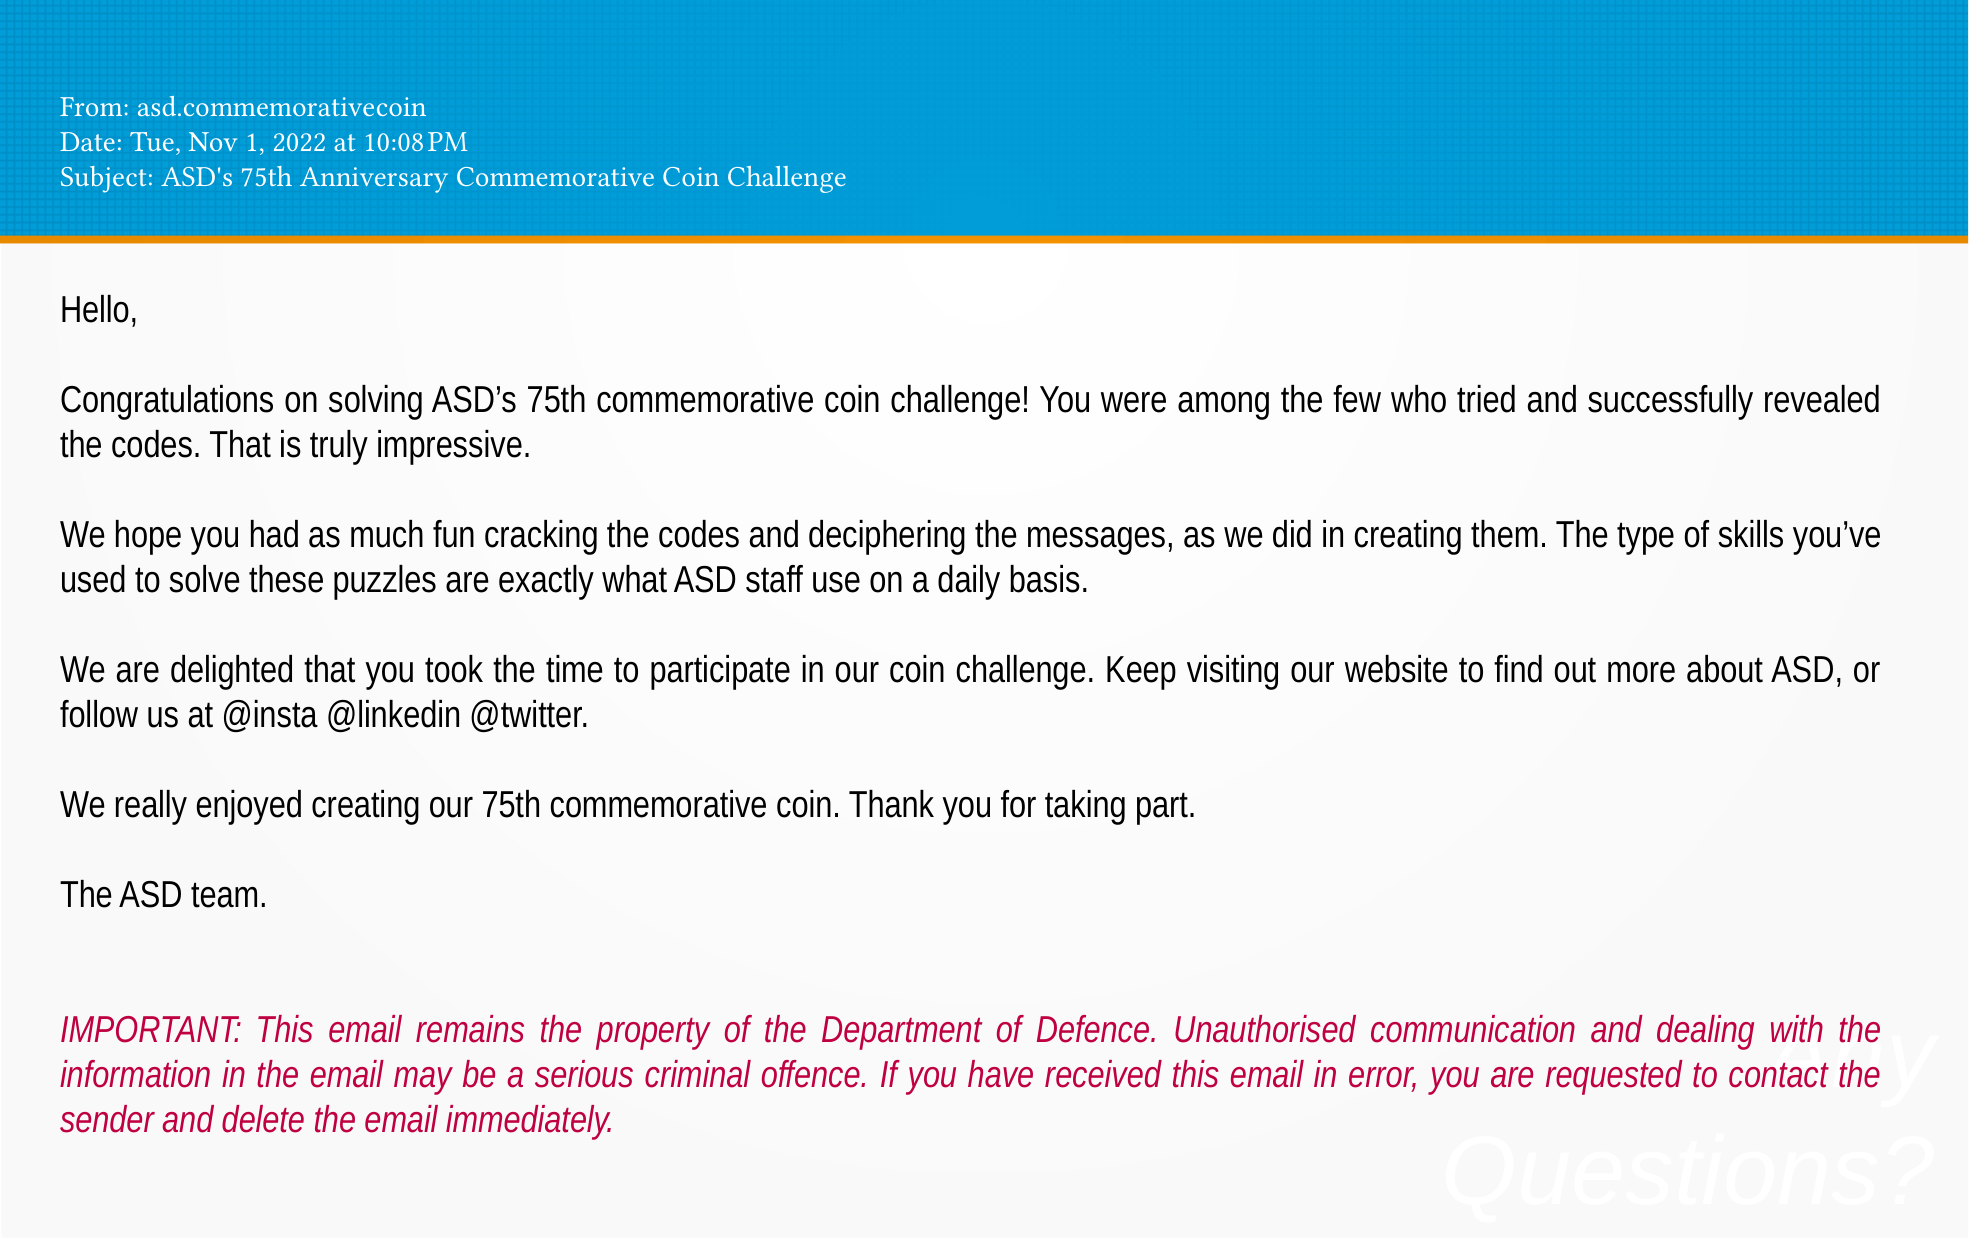

# From: asd.commemorativecoin  Date: Tue, Nov 1, 2022 at 10:08 PM Subject: ASD's 75th Anniversary Commemorative Coin Challenge
Hello,

Congratulations on solving ASD’s 75th commemorative coin challenge! You were among the few who tried and successfully revealed the codes. That is truly impressive.

We hope you had as much fun cracking the codes and deciphering the messages, as we did in creating them. The type of skills you’ve used to solve these puzzles are exactly what ASD staff use on a daily basis.

We are delighted that you took the time to participate in our coin challenge. Keep visiting our website to find out more about ASD, or follow us at @insta @linkedin @twitter.

We really enjoyed creating our 75th commemorative coin. Thank you for taking part.

The ASD team.

IMPORTANT: This email remains the property of the Department of Defence. Unauthorised communication and dealing with the information in the email may be a serious criminal offence. If you have received this email in error, you are requested to contact the sender and delete the email immediately.
Any Questions?